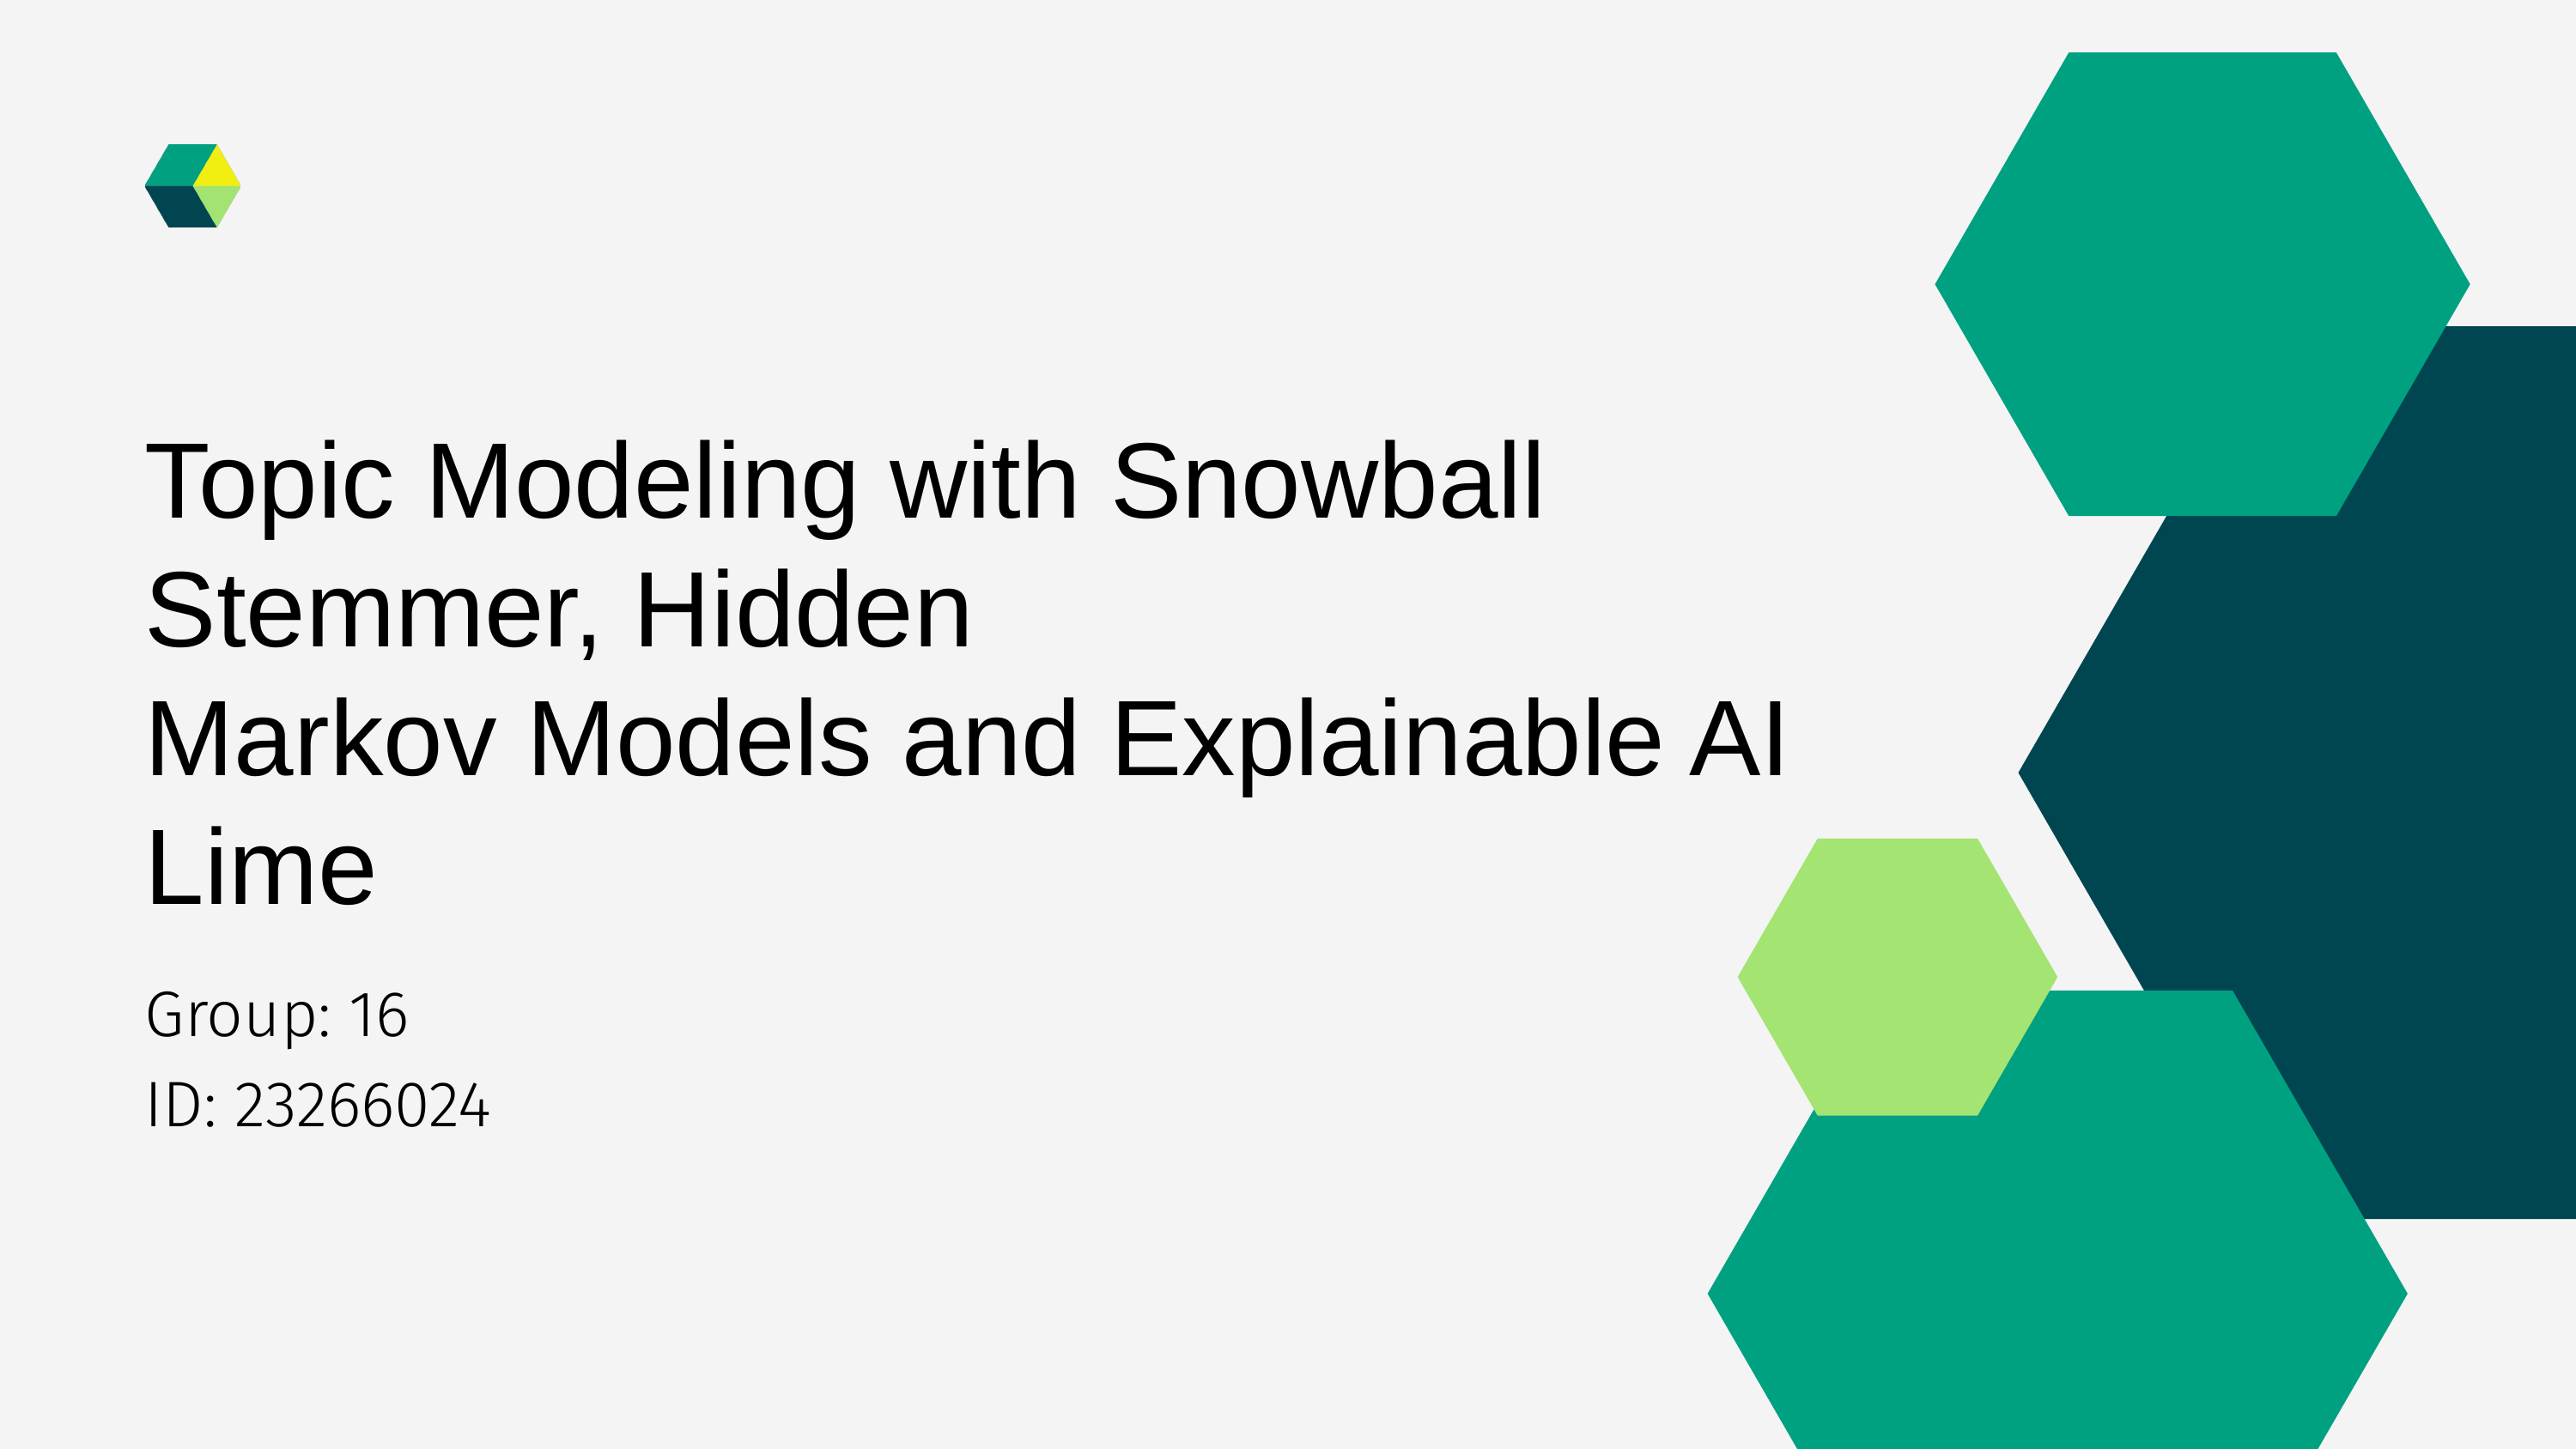

Topic Modeling with Snowball Stemmer, Hidden
Markov Models and Explainable AI Lime
Group: 16
ID: 23266024